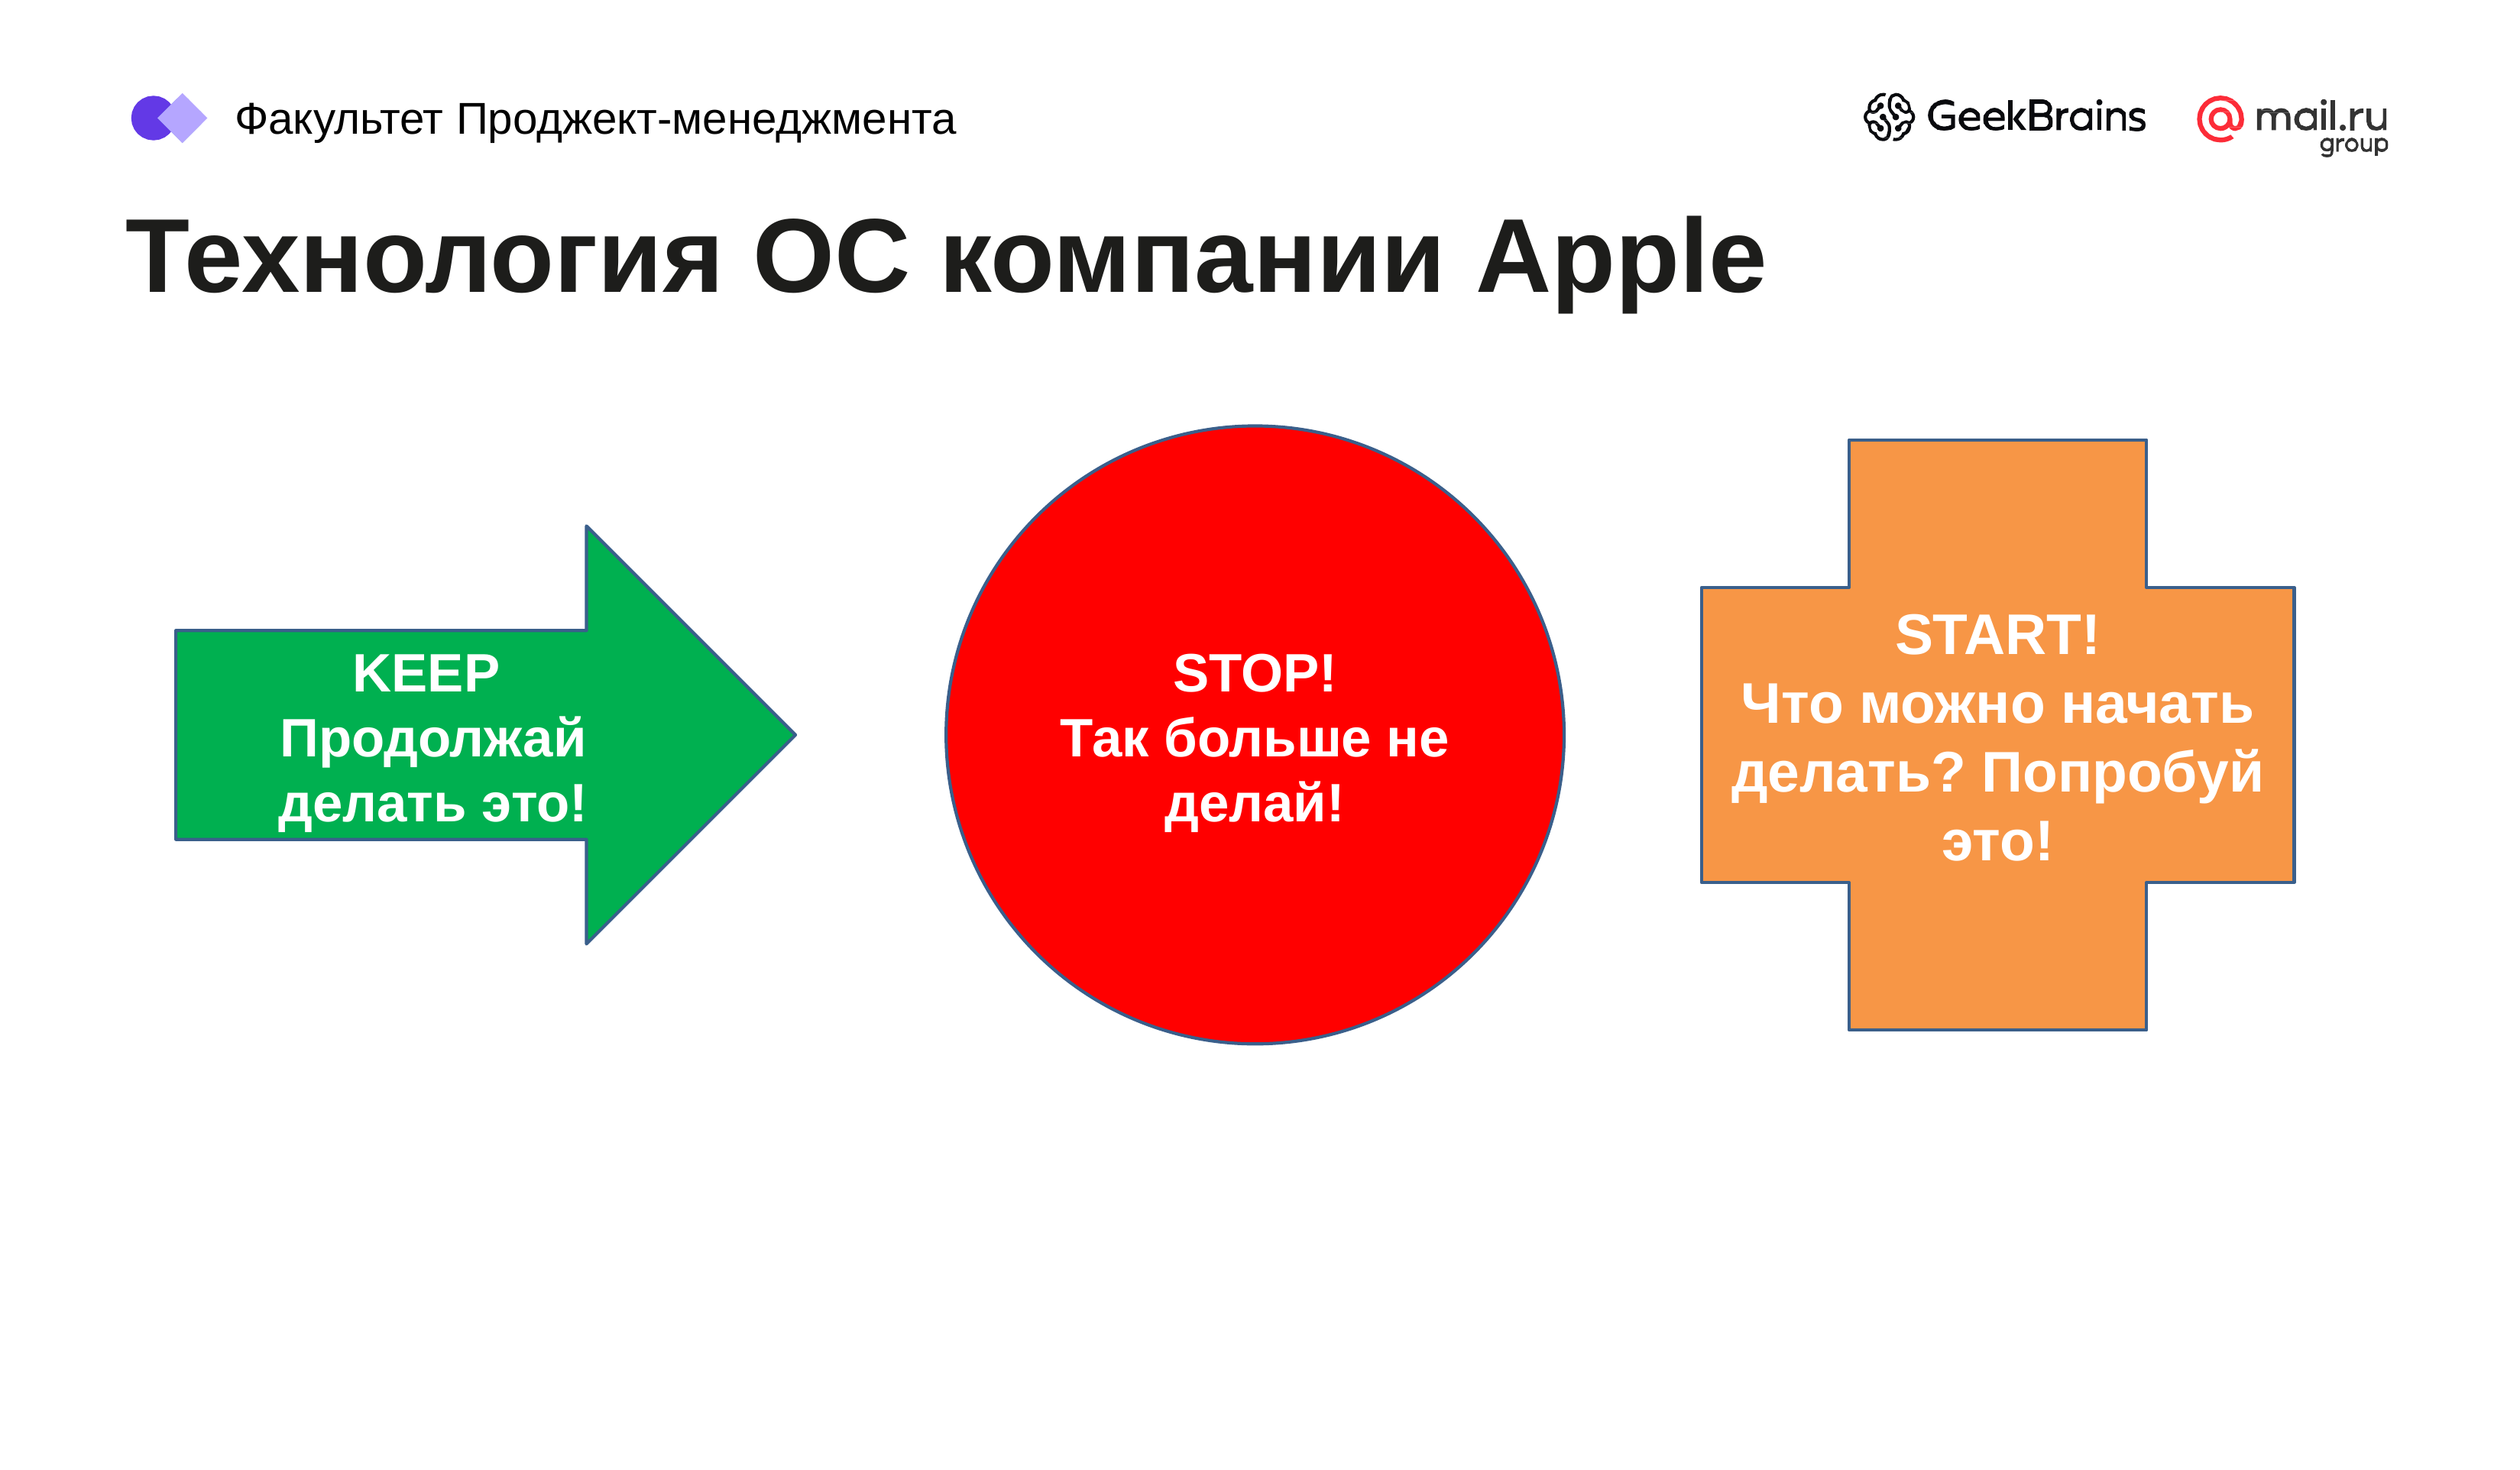

Факультет Проджект-менеджмента

# Технология ОС компании Apple
STOP!
Так больше не делай!
START!
Что можно начать делать? Попробуй это!
KEEP
Продолжай делать это!